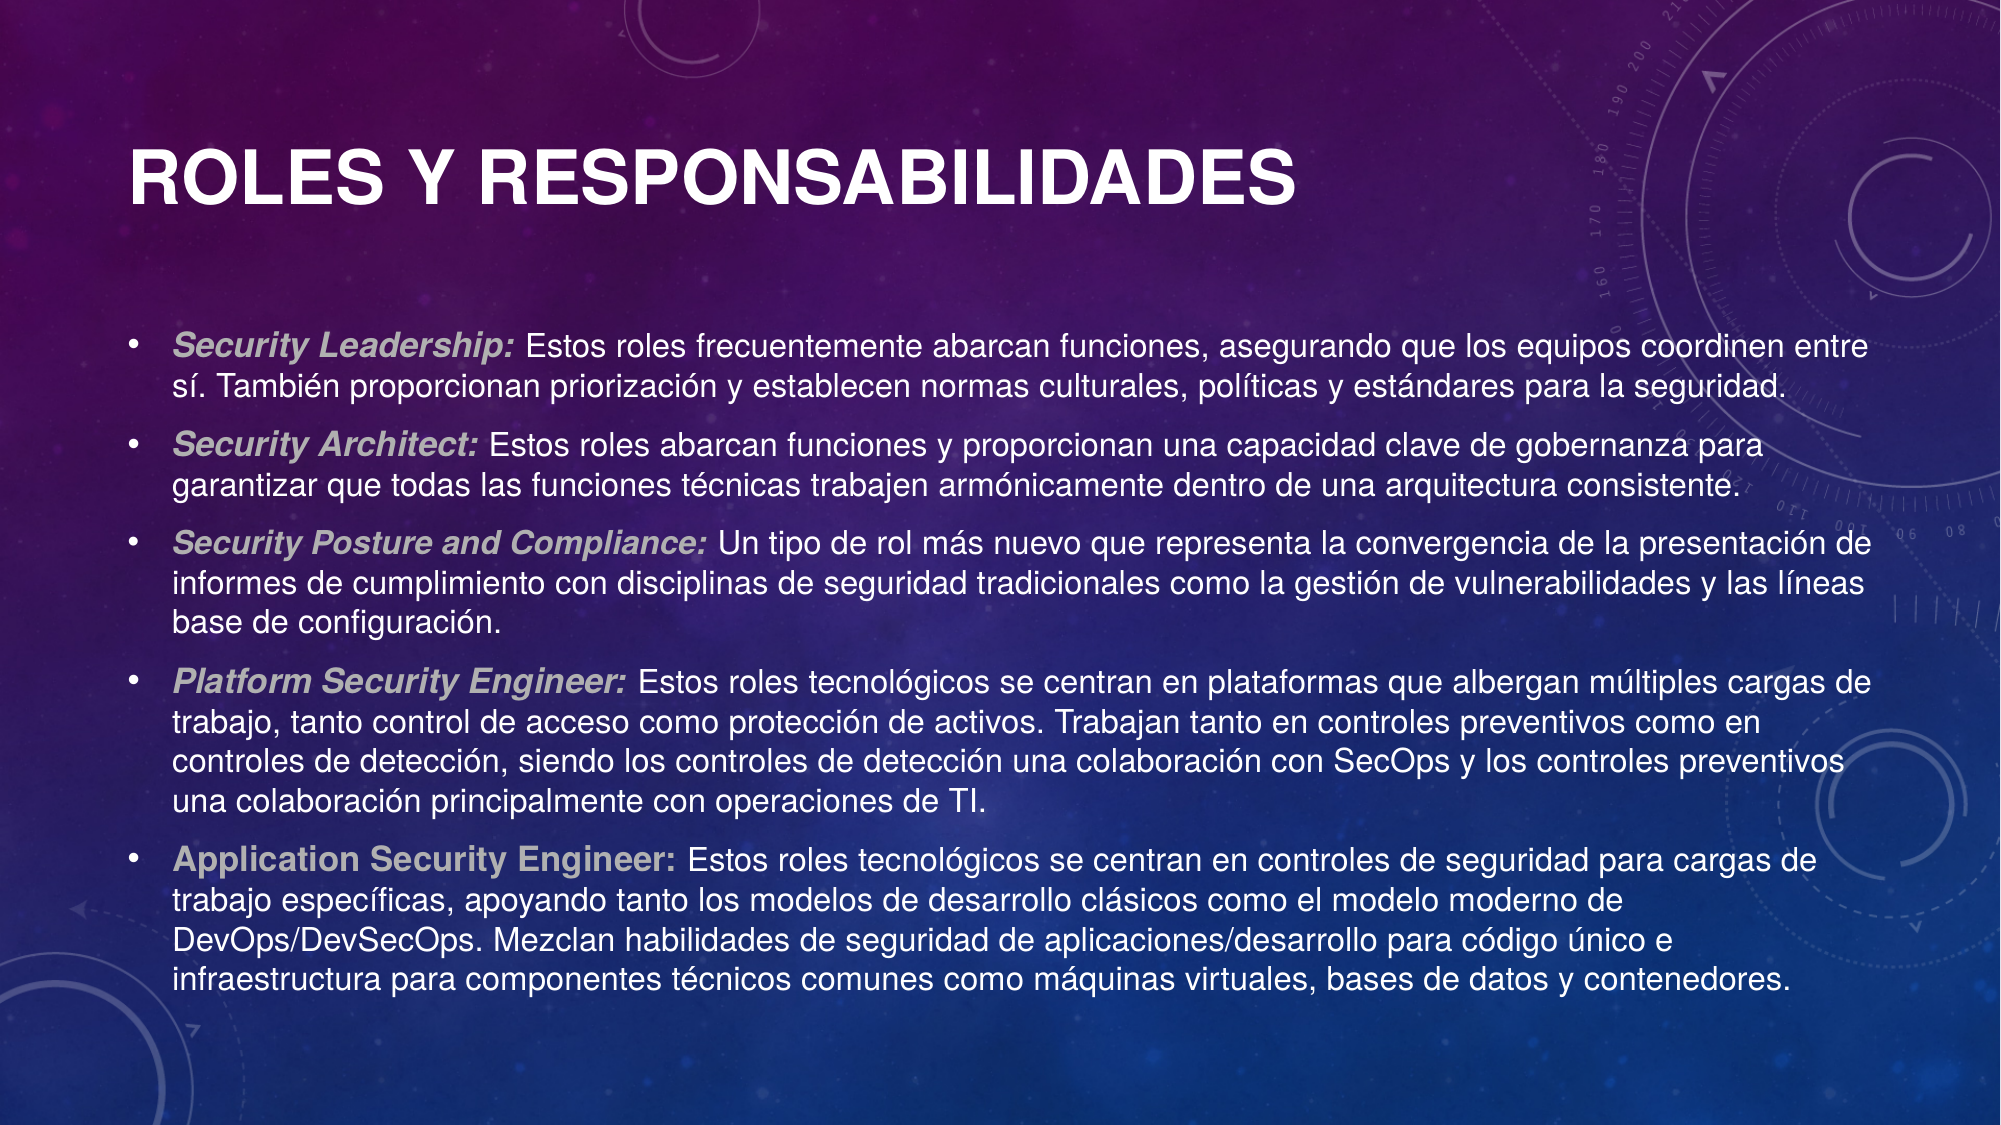

# Roles y Responsabilidades
Security Leadership: Estos roles frecuentemente abarcan funciones, asegurando que los equipos coordinen entre sí. También proporcionan priorización y establecen normas culturales, políticas y estándares para la seguridad.
Security Architect: Estos roles abarcan funciones y proporcionan una capacidad clave de gobernanza para garantizar que todas las funciones técnicas trabajen armónicamente dentro de una arquitectura consistente.
Security Posture and Compliance: Un tipo de rol más nuevo que representa la convergencia de la presentación de informes de cumplimiento con disciplinas de seguridad tradicionales como la gestión de vulnerabilidades y las líneas base de configuración.
Platform Security Engineer: Estos roles tecnológicos se centran en plataformas que albergan múltiples cargas de trabajo, tanto control de acceso como protección de activos. Trabajan tanto en controles preventivos como en controles de detección, siendo los controles de detección una colaboración con SecOps y los controles preventivos una colaboración principalmente con operaciones de TI.
Application Security Engineer: Estos roles tecnológicos se centran en controles de seguridad para cargas de trabajo específicas, apoyando tanto los modelos de desarrollo clásicos como el modelo moderno de DevOps/DevSecOps. Mezclan habilidades de seguridad de aplicaciones/desarrollo para código único e infraestructura para componentes técnicos comunes como máquinas virtuales, bases de datos y contenedores.